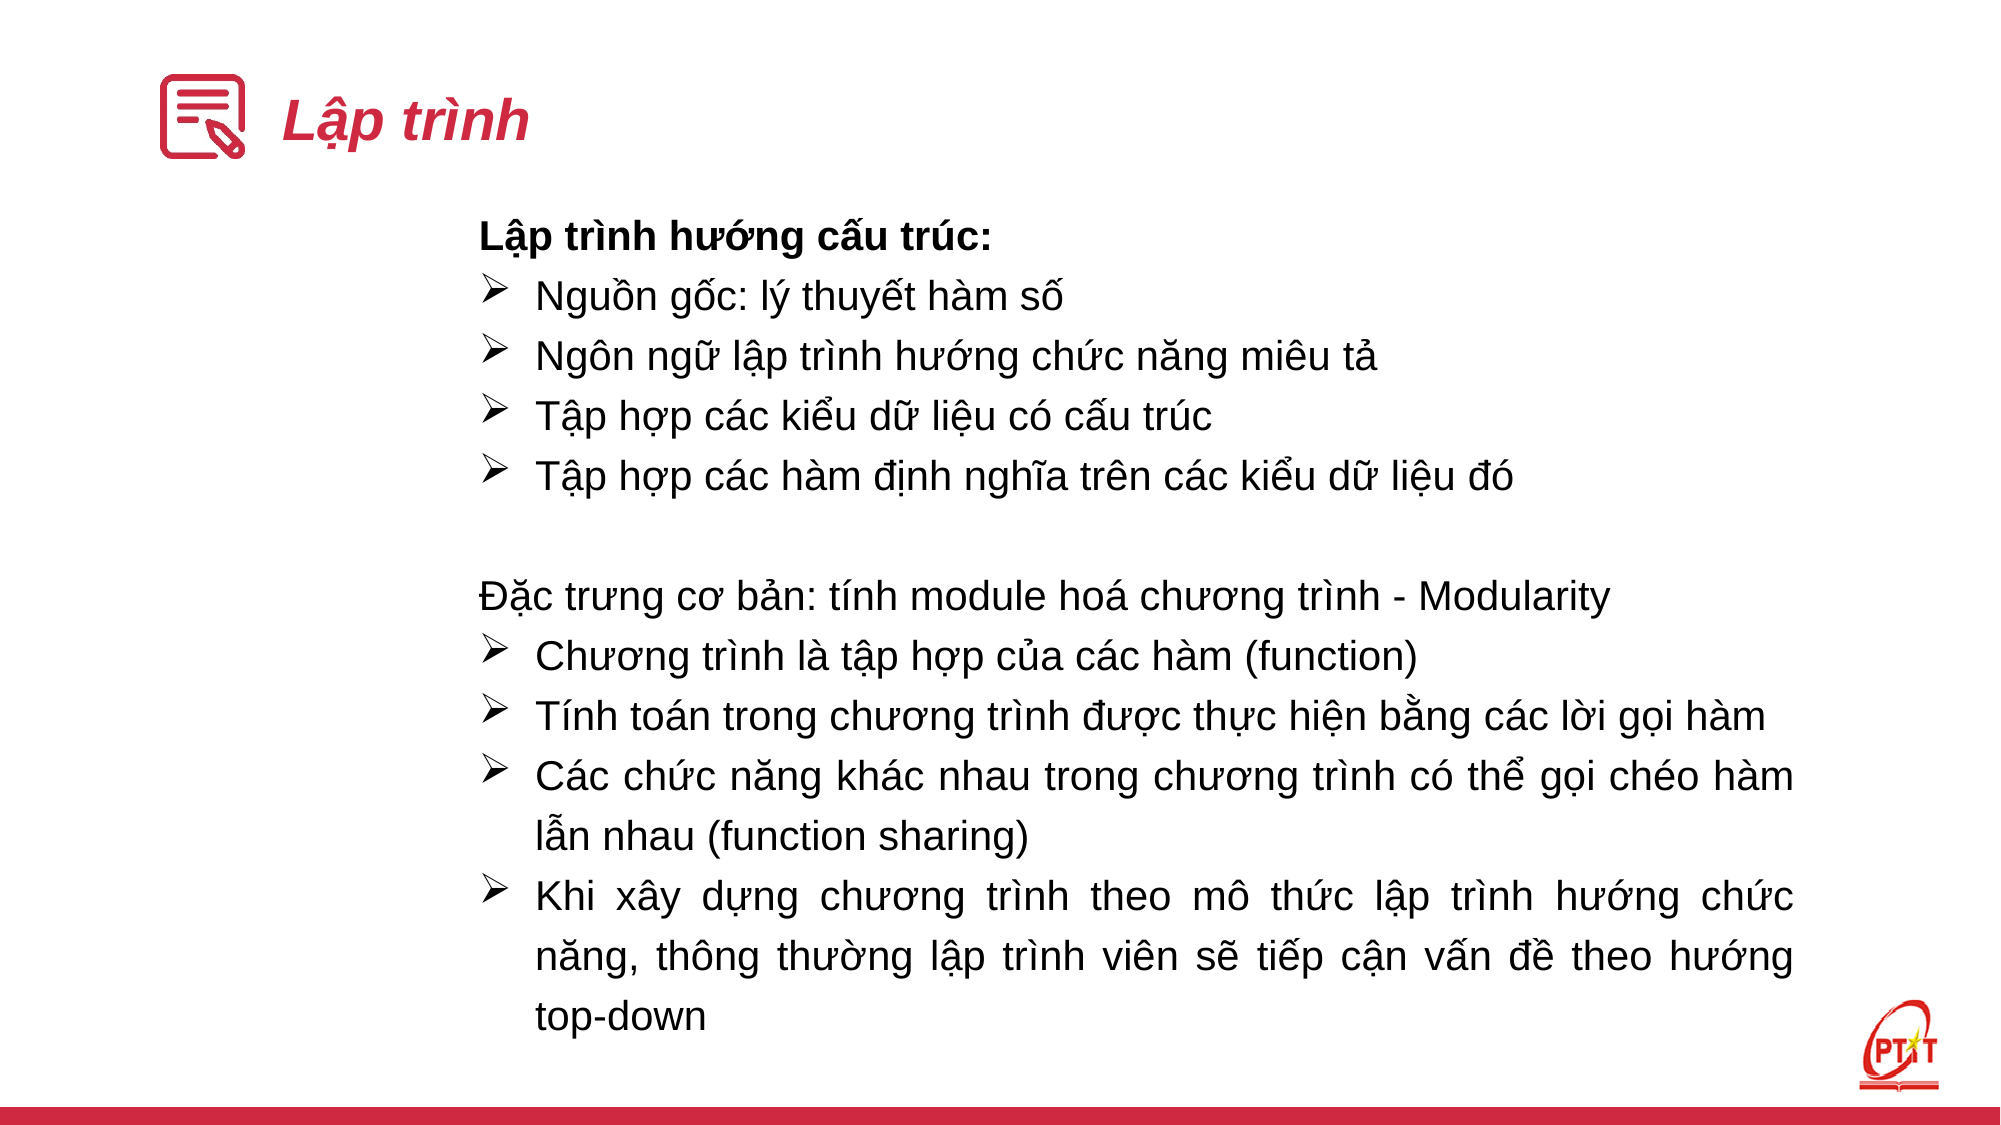

# Lập trình
Lập trình hướng cấu trúc:
Nguồn gốc: lý thuyết hàm số
Ngôn ngữ lập trình hướng chức năng miêu tả
Tập hợp các kiểu dữ liệu có cấu trúc
Tập hợp các hàm định nghĩa trên các kiểu dữ liệu đó

Đặc trưng cơ bản: tính module hoá chương trình - Modularity
Chương trình là tập hợp của các hàm (function)
Tính toán trong chương trình được thực hiện bằng các lời gọi hàm
Các chức năng khác nhau trong chương trình có thể gọi chéo hàm lẫn nhau (function sharing)
Khi xây dựng chương trình theo mô thức lập trình hướng chức năng, thông thường lập trình viên sẽ tiếp cận vấn đề theo hướng top-down